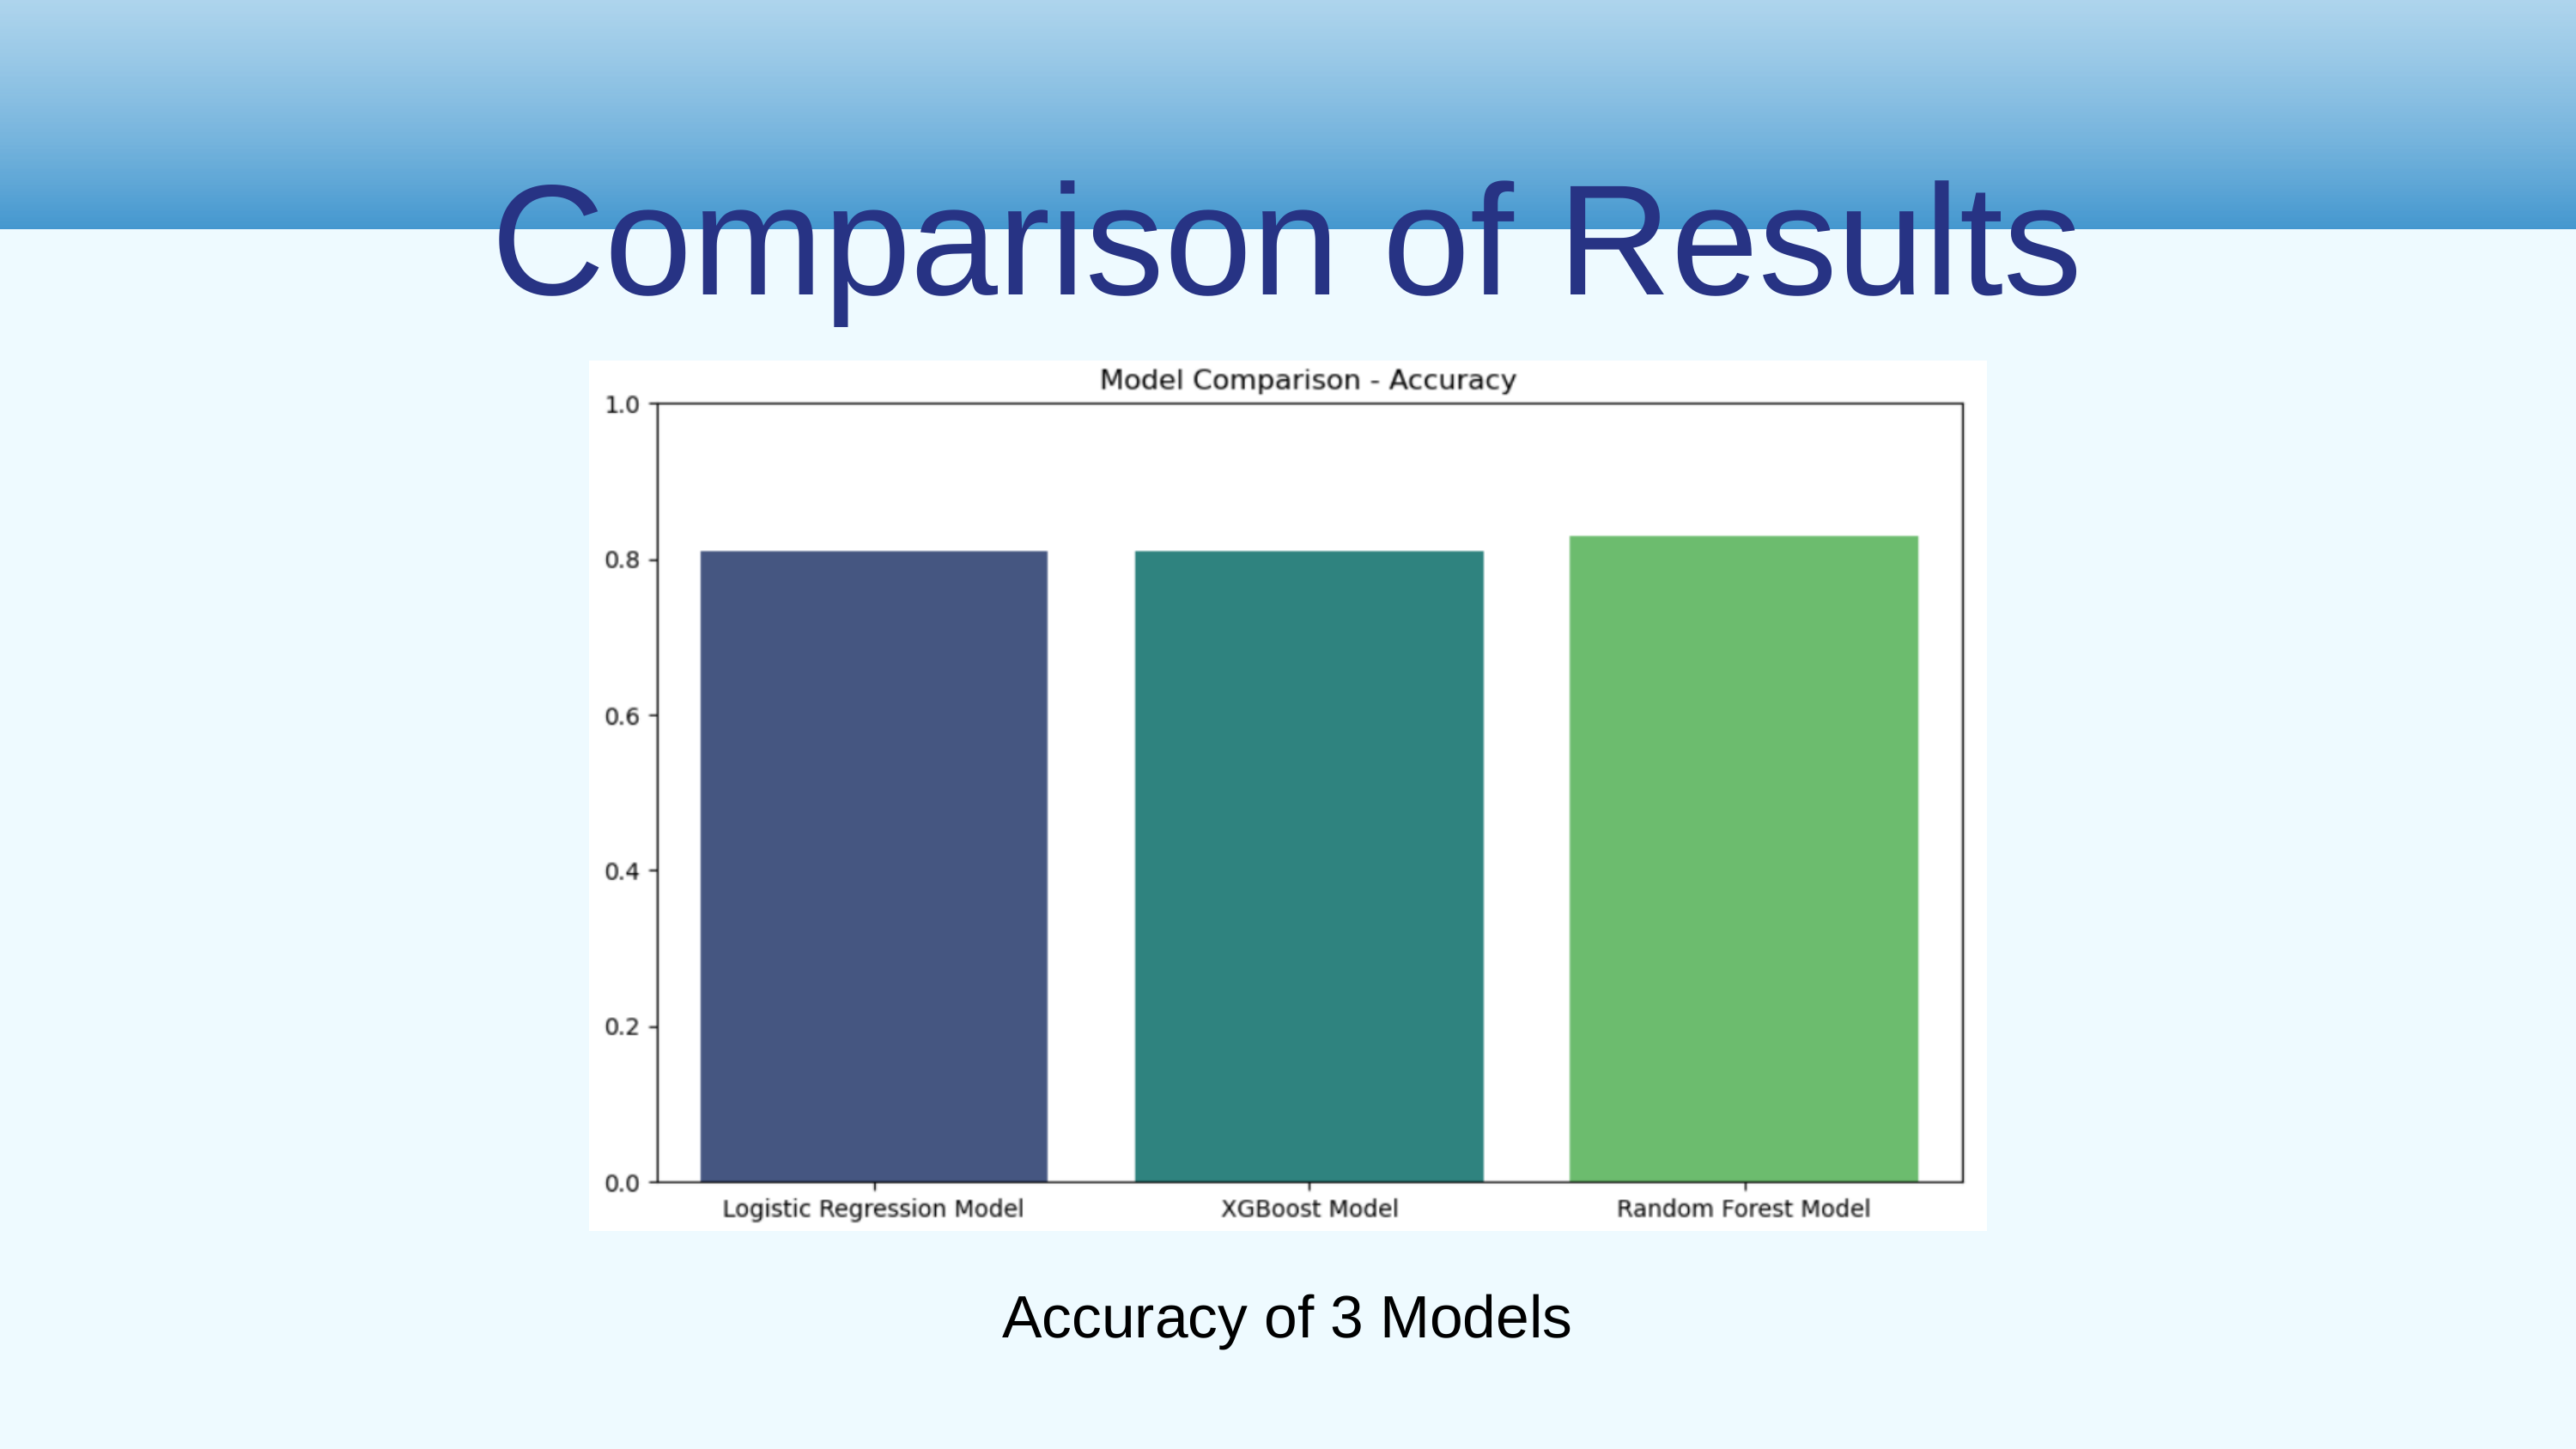

Comparison of Results

Accuracy of 3 Models